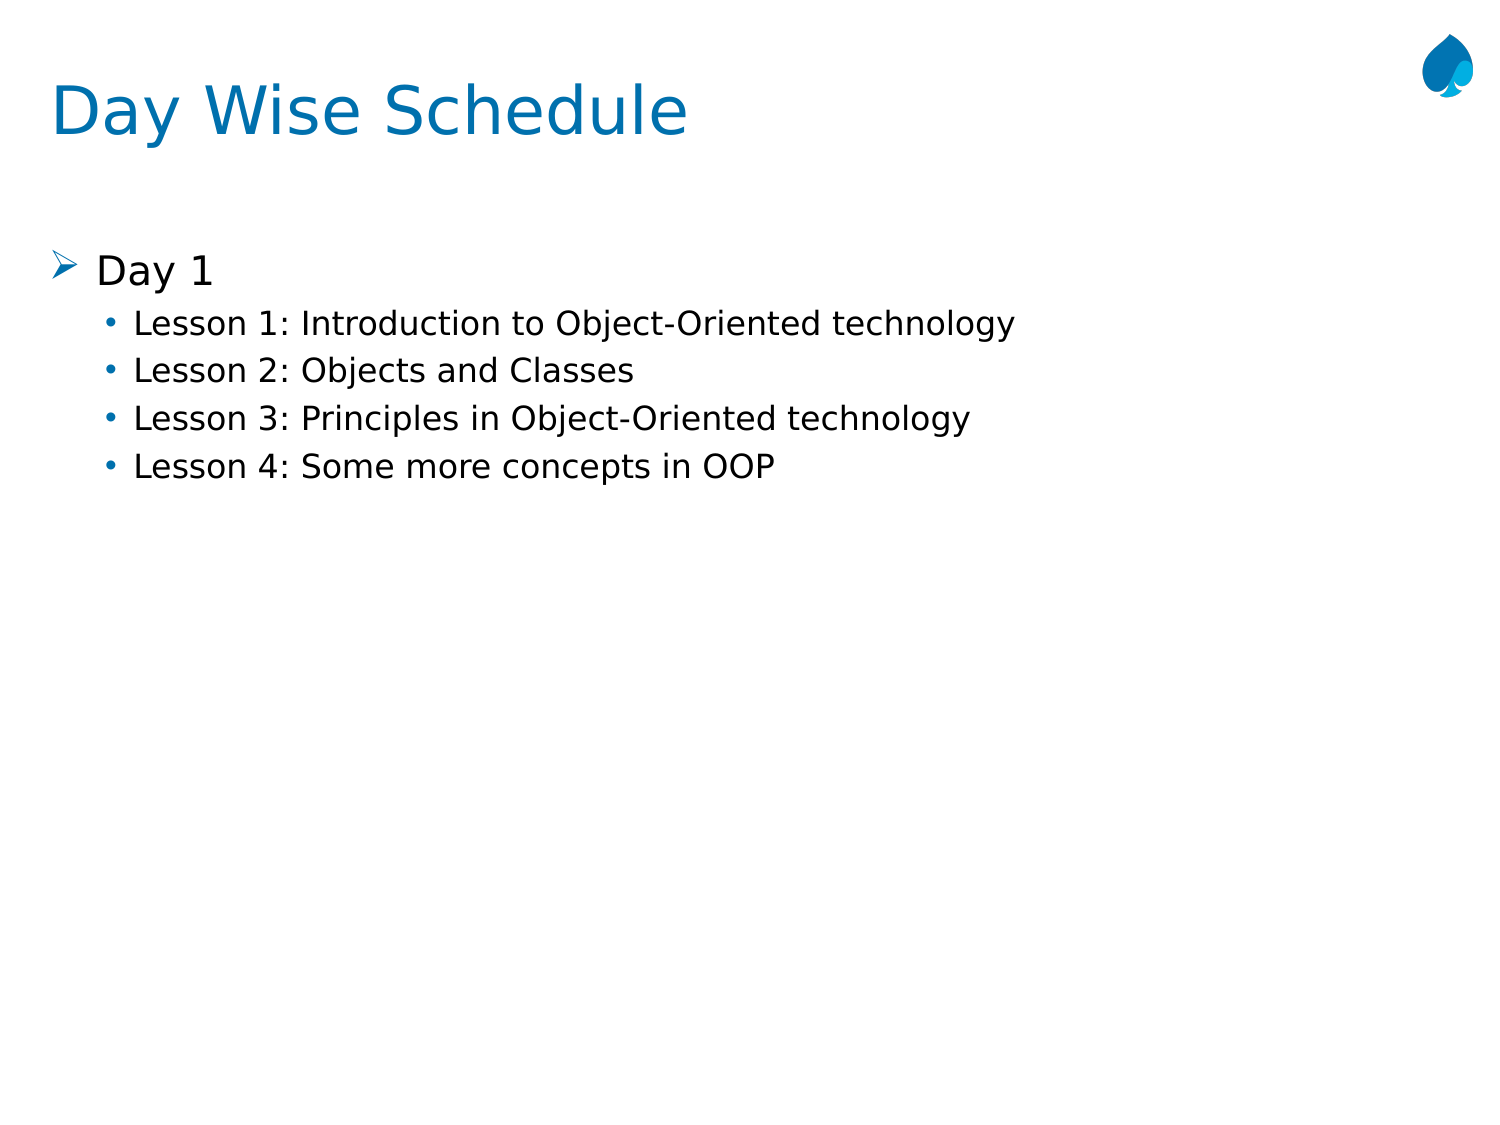

# Day Wise Schedule
Day 1
Lesson 1: Introduction to Object-Oriented technology
Lesson 2: Objects and Classes
Lesson 3: Principles in Object-Oriented technology
Lesson 4: Some more concepts in OOP